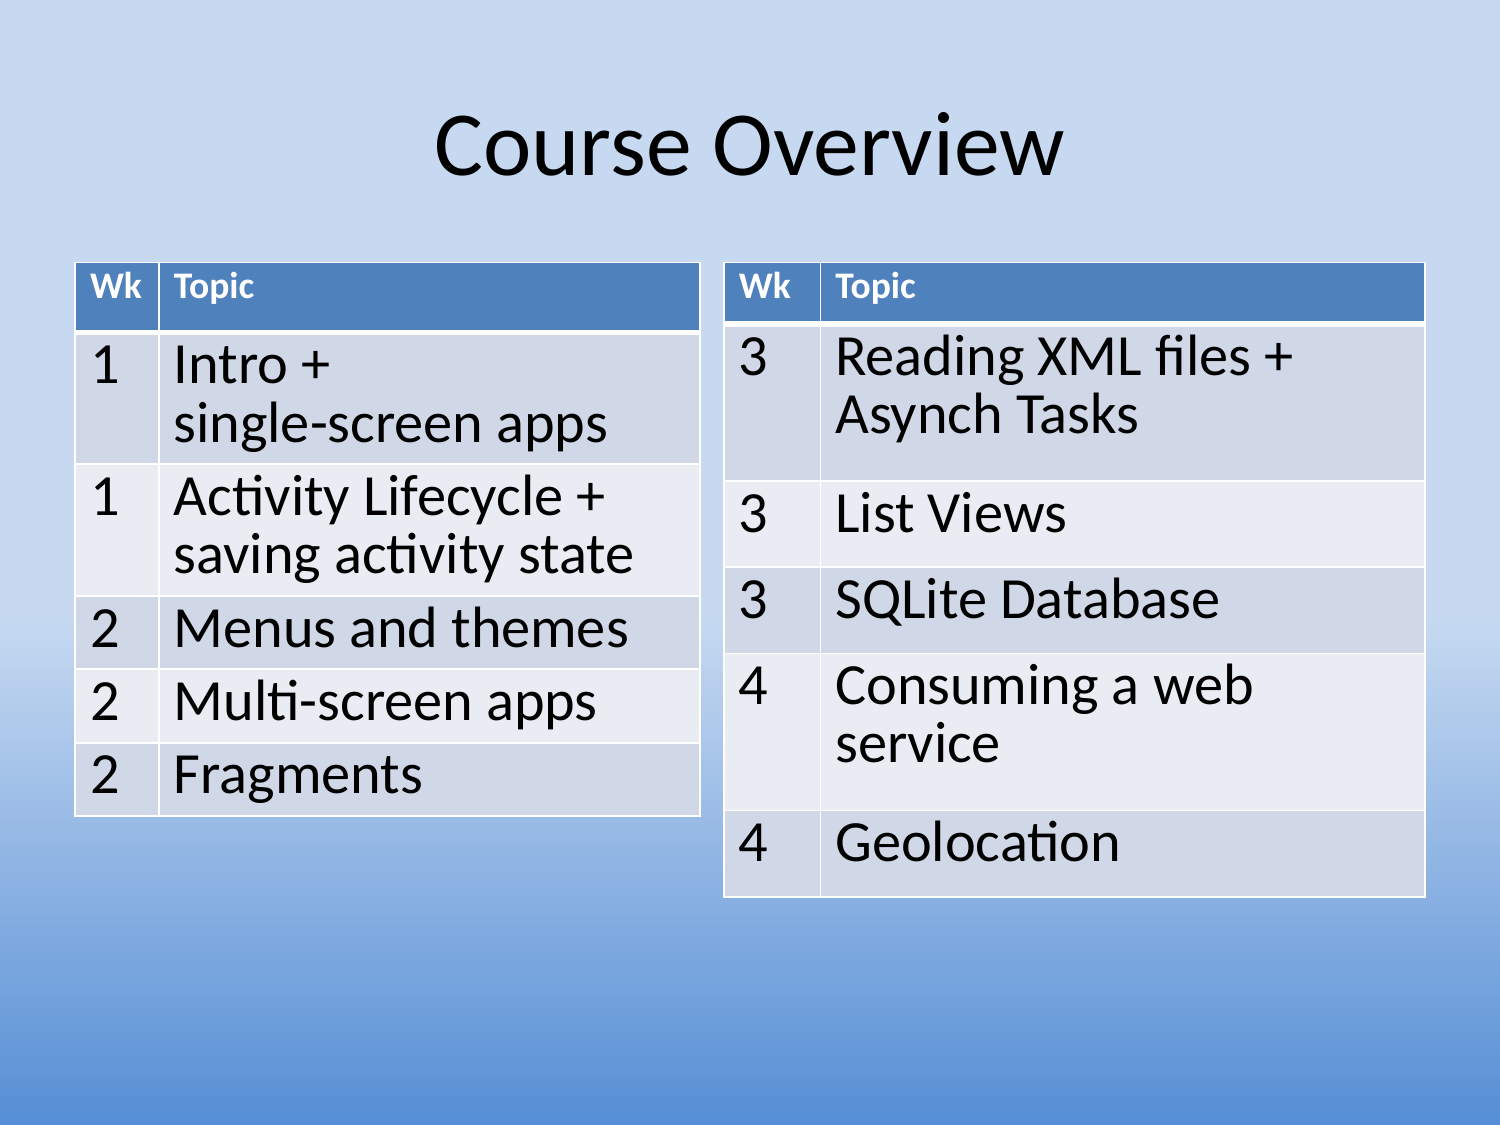

# Course Overview
| Wk | Topic |
| --- | --- |
| 1 | Intro + single-screen apps |
| 1 | Activity Lifecycle + saving activity state |
| 2 | Menus and themes |
| 2 | Multi-screen apps |
| 2 | Fragments |
| Wk | Topic |
| --- | --- |
| 3 | Reading XML files + Asynch Tasks |
| 3 | List Views |
| 3 | SQLite Database |
| 4 | Consuming a web service |
| 4 | Geolocation |